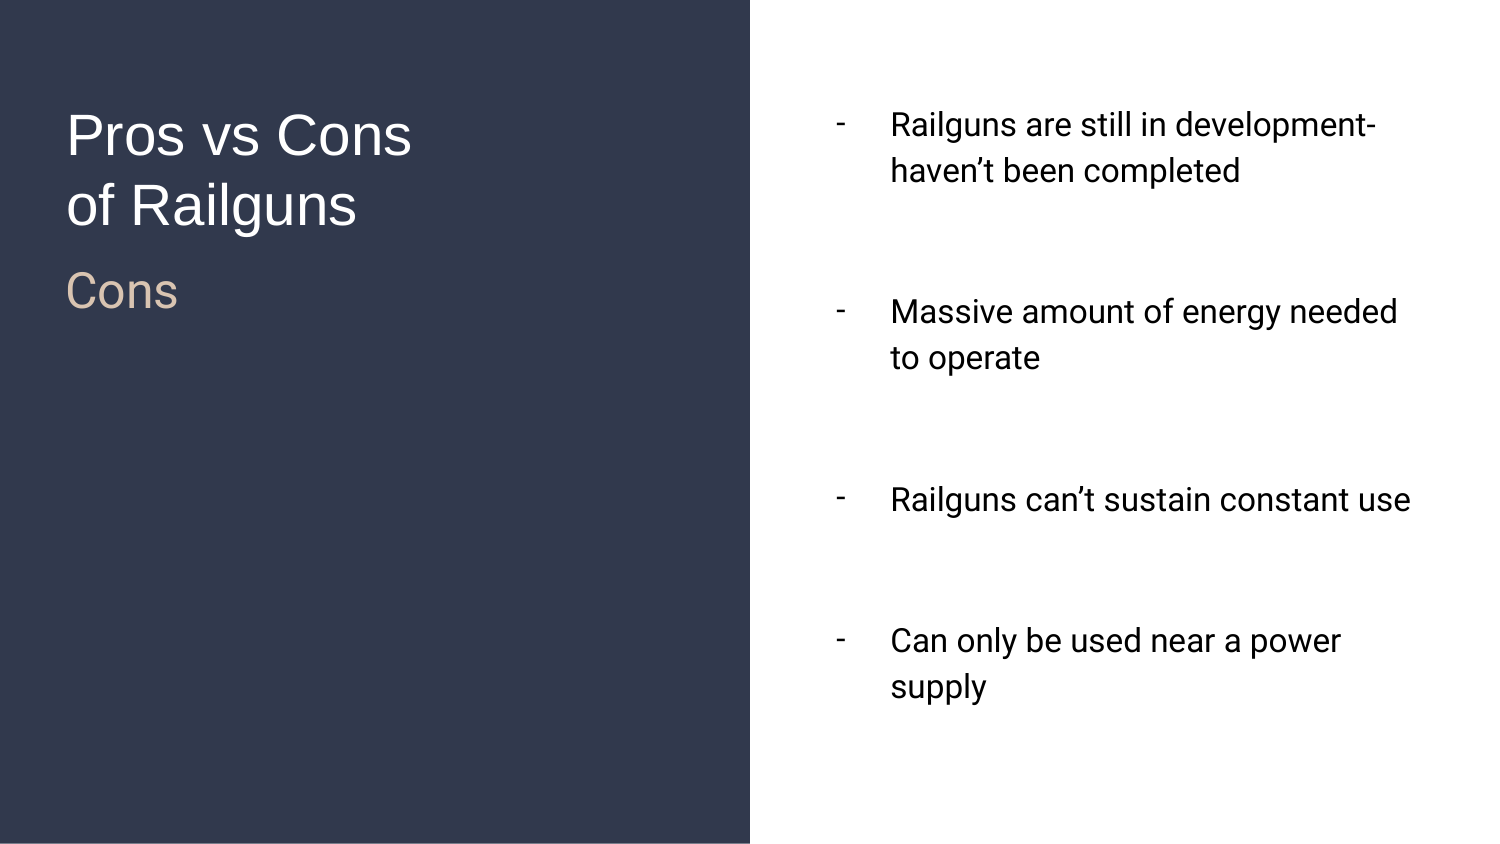

# Pros vs Cons
of Railguns
Railguns are still in development- haven’t been completed

Massive amount of energy needed to operate

Railguns can’t sustain constant use

Can only be used near a power supply

Cons